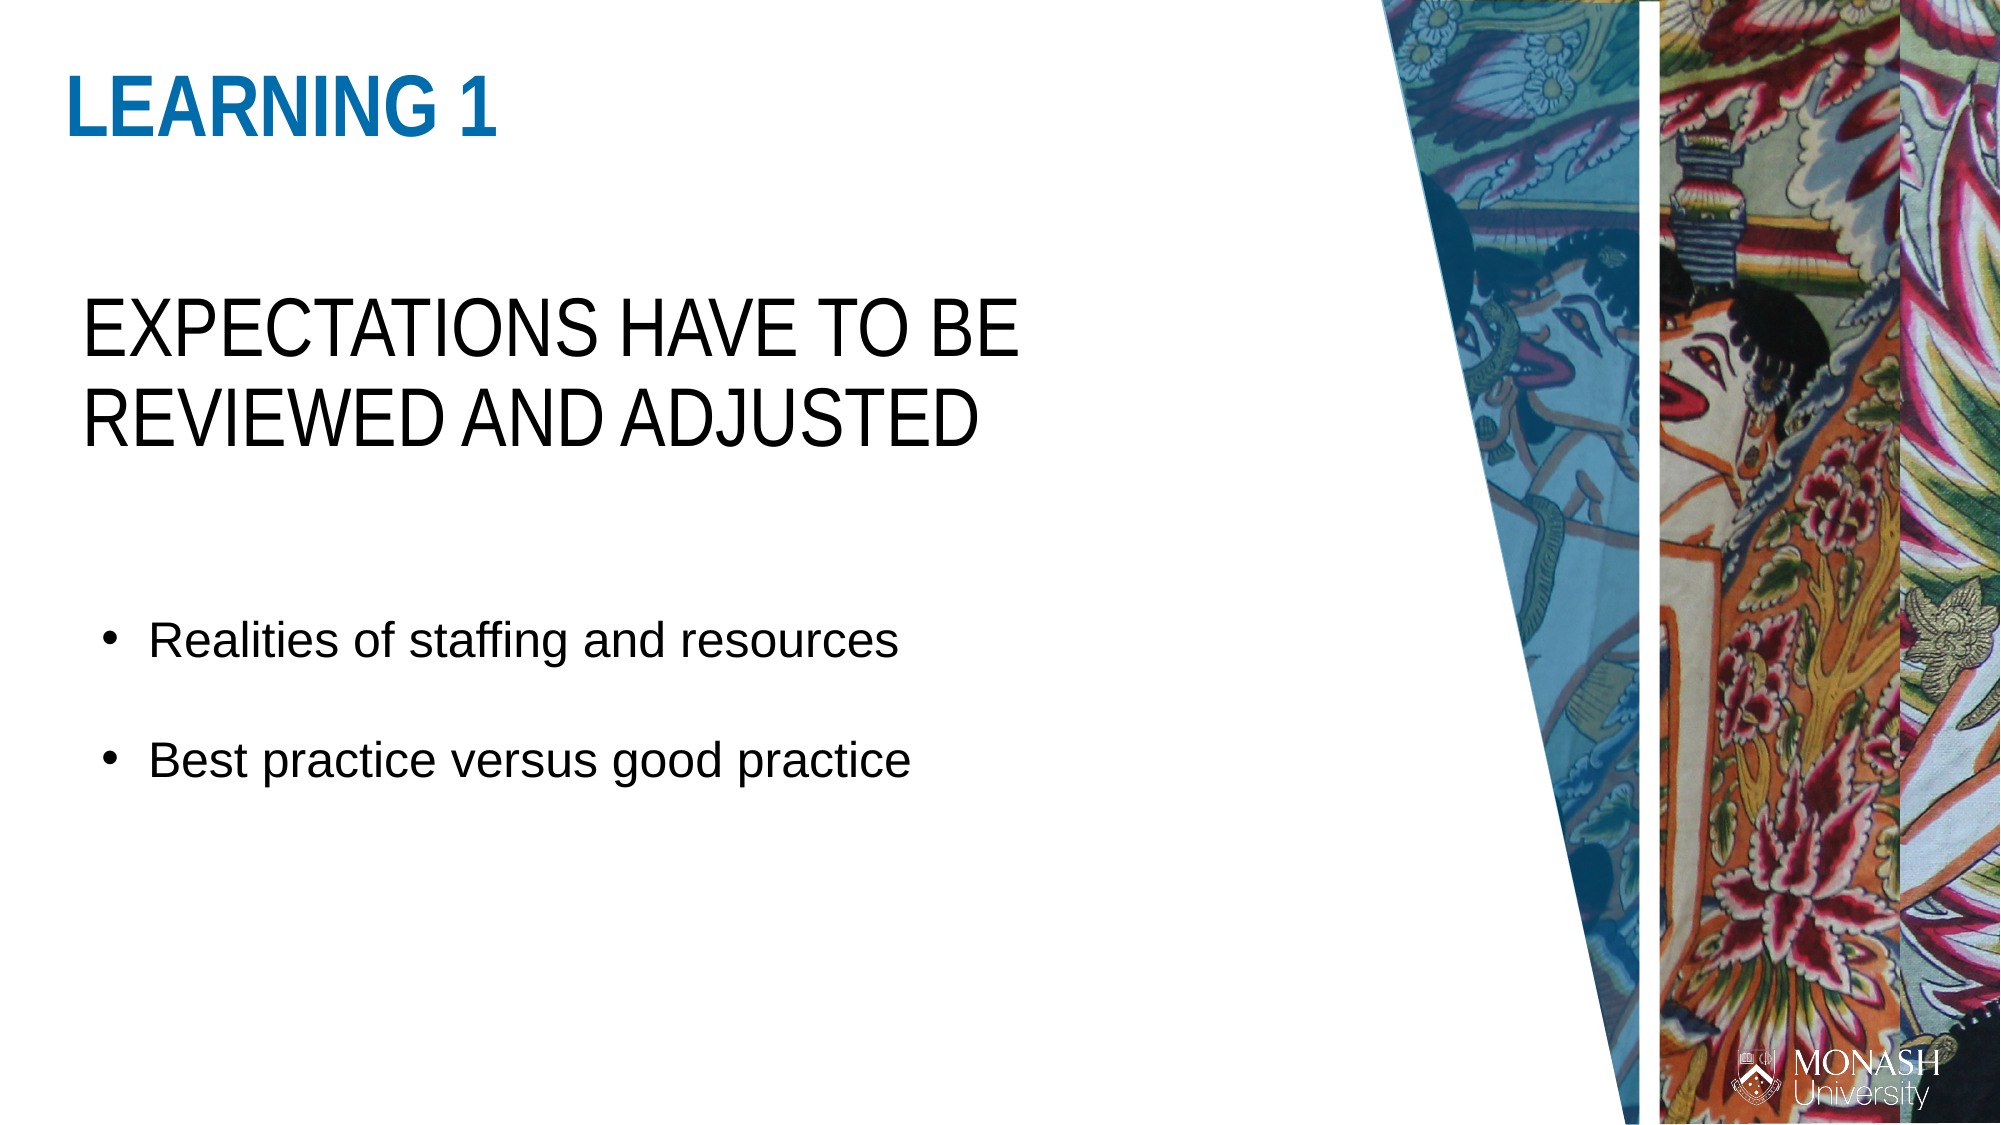

LEARNING 1
EXPECTATIONS HAVE TO BE REVIEWED AND ADJUSTED
Realities of staffing and resources

Best practice versus good practice